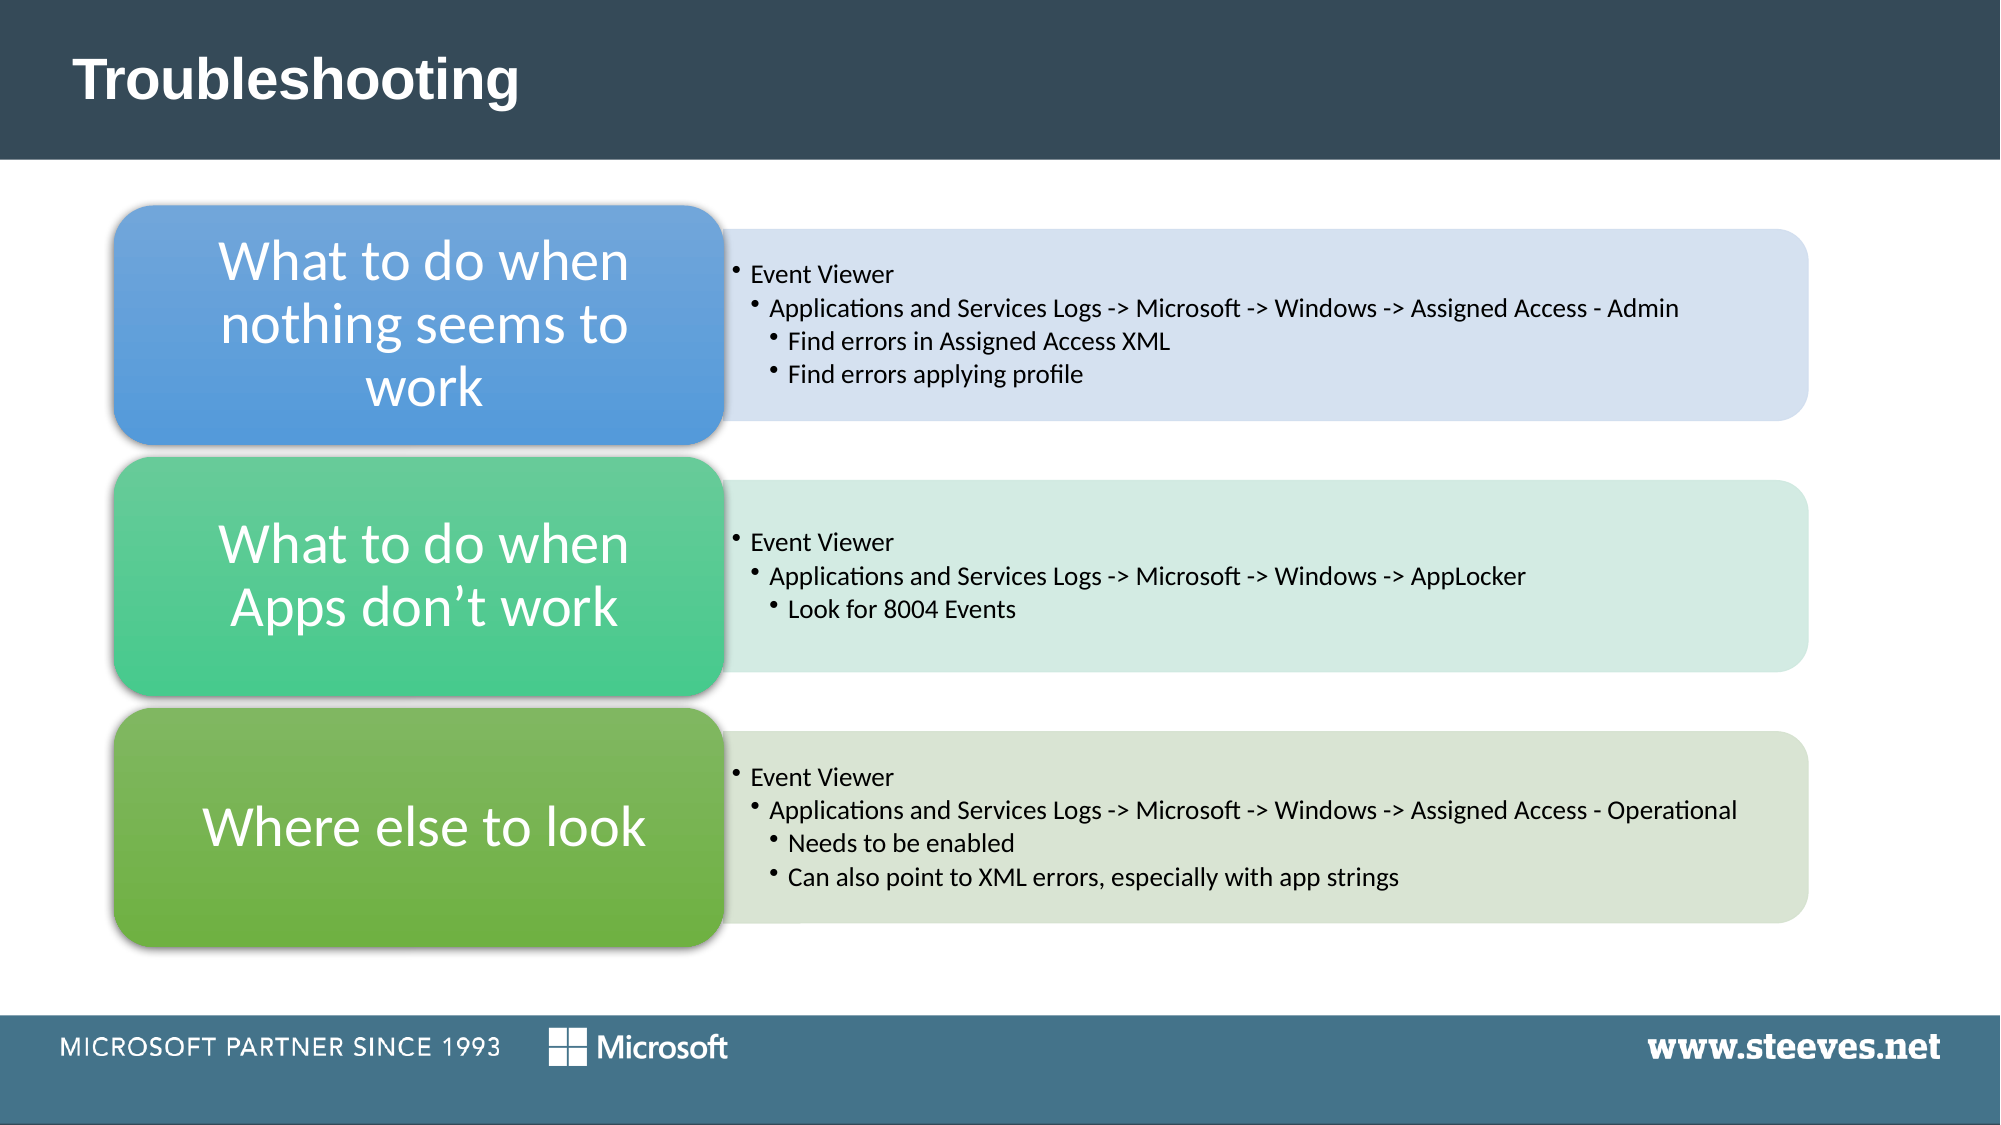

Troubleshooting
+
Event Viewer
Applications and Services Logs -> Microsoft -> Windows -> Assigned Access - Admin
Find errors in Assigned Access XML
Find errors applying profile
What to do when nothing seems to work
Event Viewer
Applications and Services Logs -> Microsoft -> Windows -> AppLocker
Look for 8004 Events
What to do when Apps don’t work
Event Viewer
Applications and Services Logs -> Microsoft -> Windows -> Assigned Access - Operational
Needs to be enabled
Can also point to XML errors, especially with app strings
Where else to look